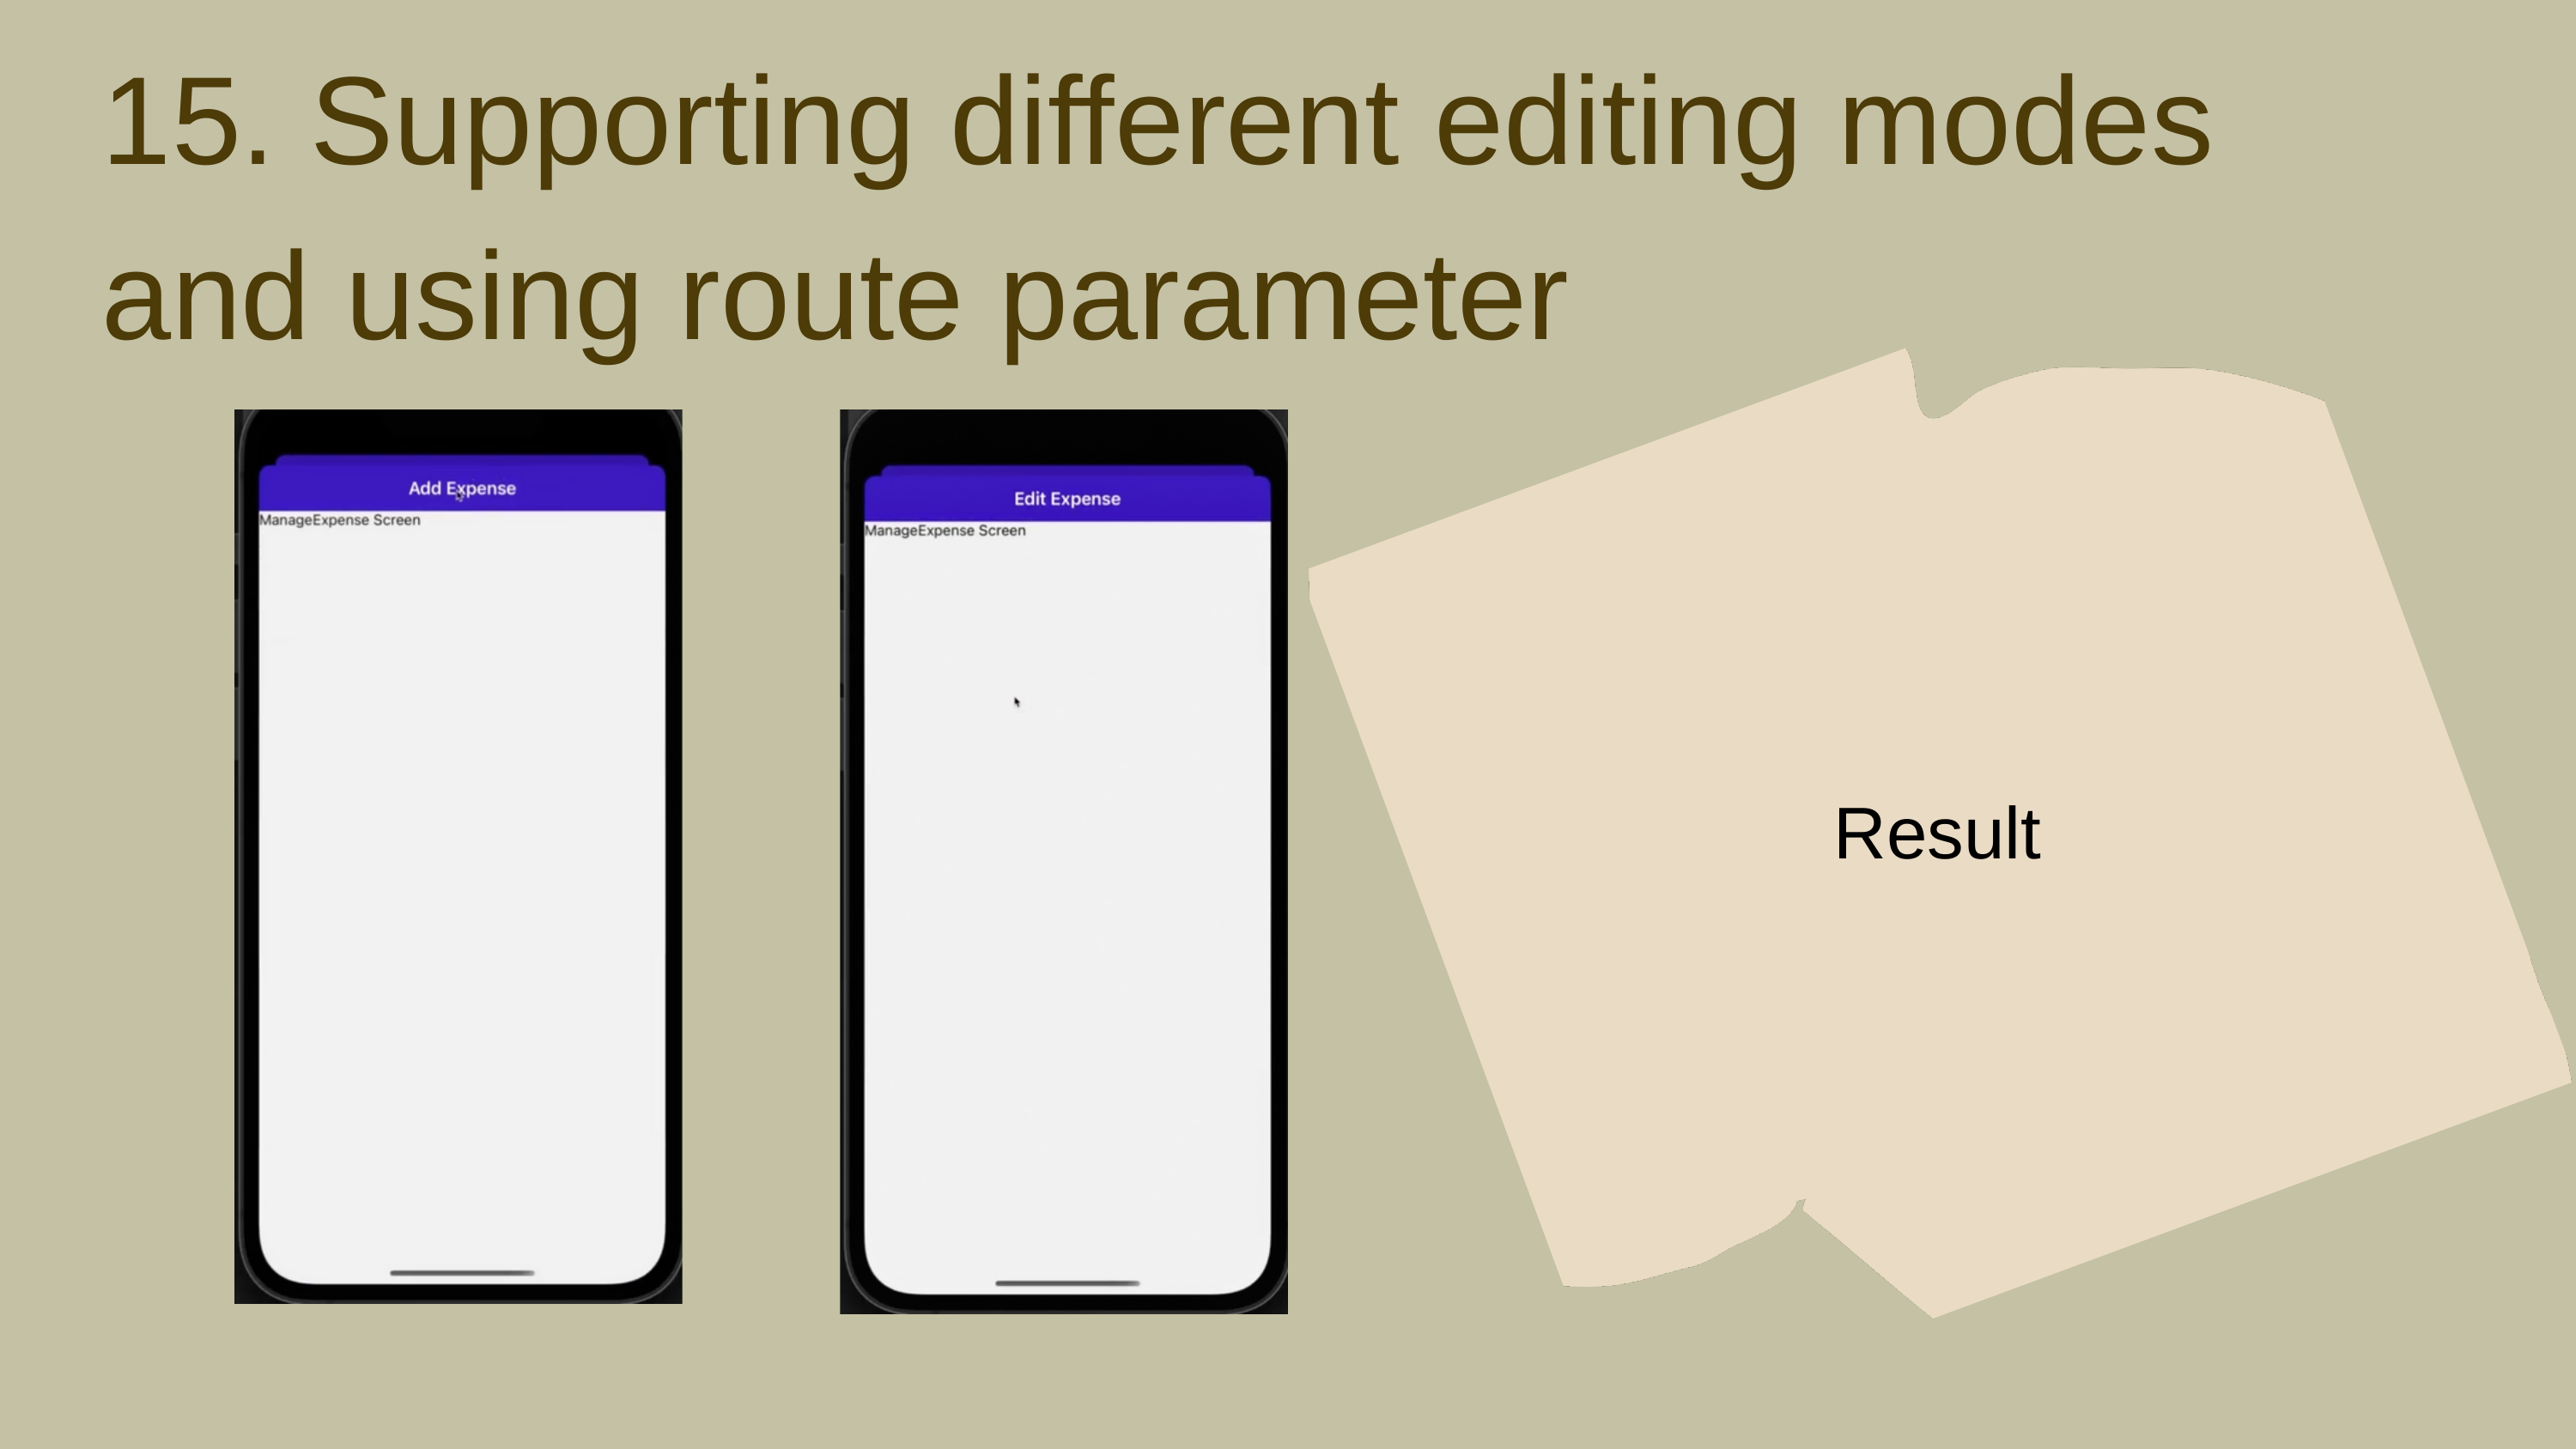

15. Supporting different editing modes and using route parameter

Result